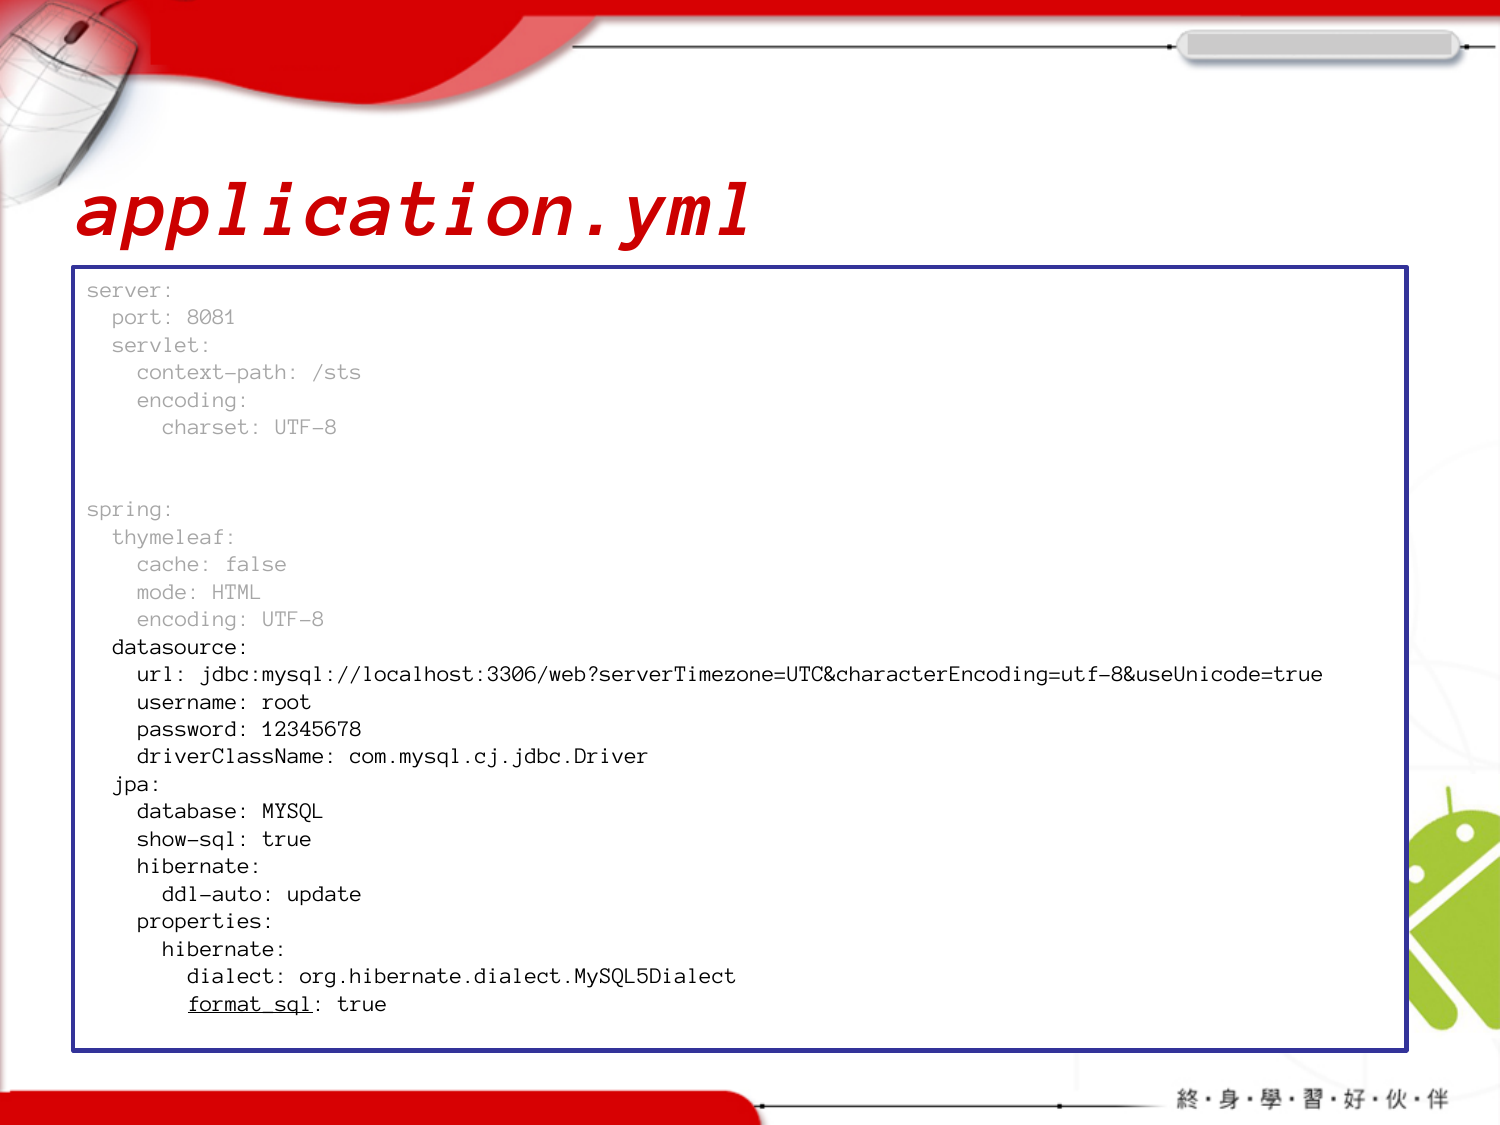

# application.yml
server:
  port: 8081
  servlet:
    context-path: /sts
    encoding:
      charset: UTF-8

spring:
  thymeleaf:
    cache: false
    mode: HTML
    encoding: UTF-8
  datasource:
    url: jdbc:mysql://localhost:3306/web?serverTimezone=UTC&characterEncoding=utf-8&useUnicode=true
    username: root
    password: 12345678
    driverClassName: com.mysql.cj.jdbc.Driver
  jpa:
    database: MYSQL
    show-sql: true
    hibernate:
      ddl-auto: update
    properties:
      hibernate:
        dialect: org.hibernate.dialect.MySQL5Dialect
        format_sql: true